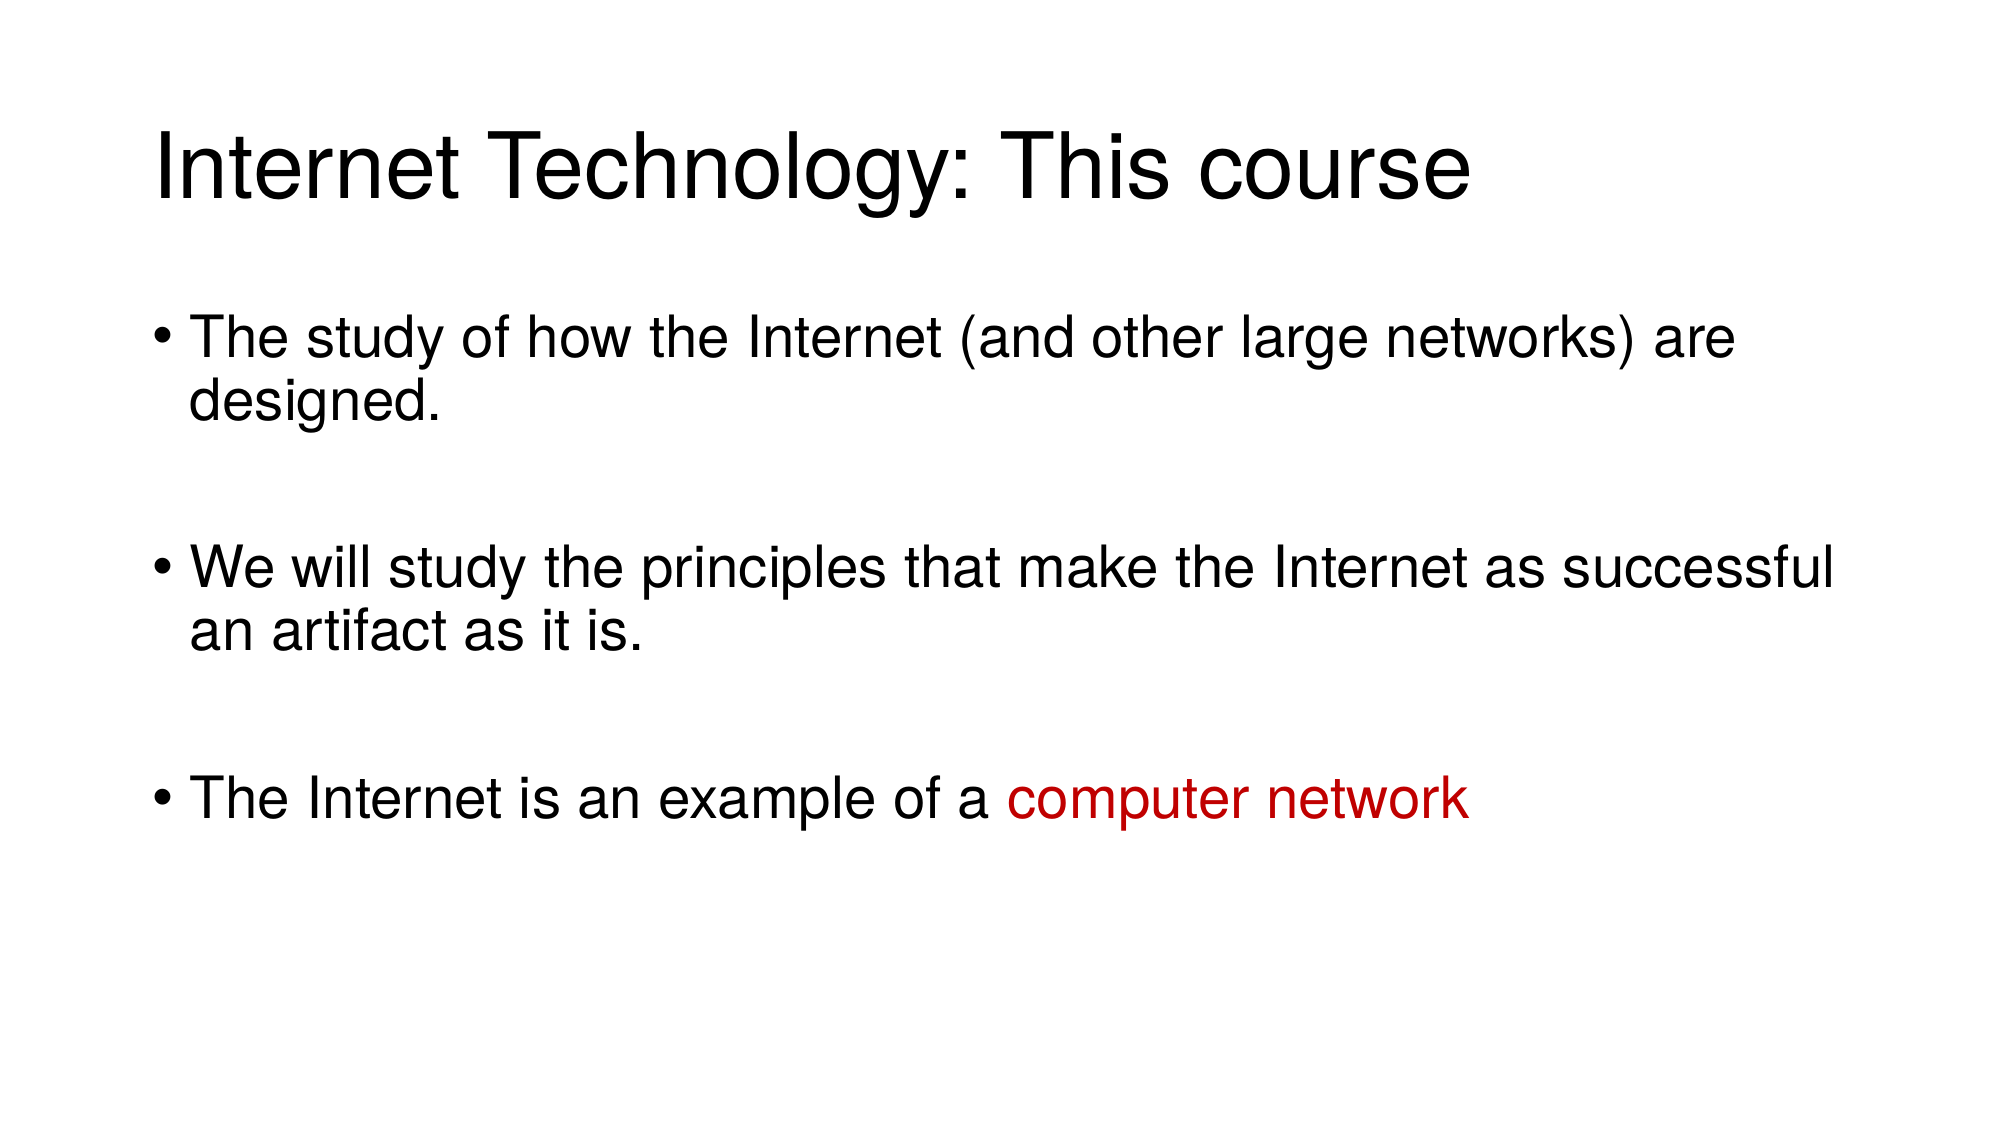

# Internet Technology: This course
The study of how the Internet (and other large networks) are designed.

We will study the principles that make the Internet as successful an artifact as it is.

The Internet is an example of a computer network